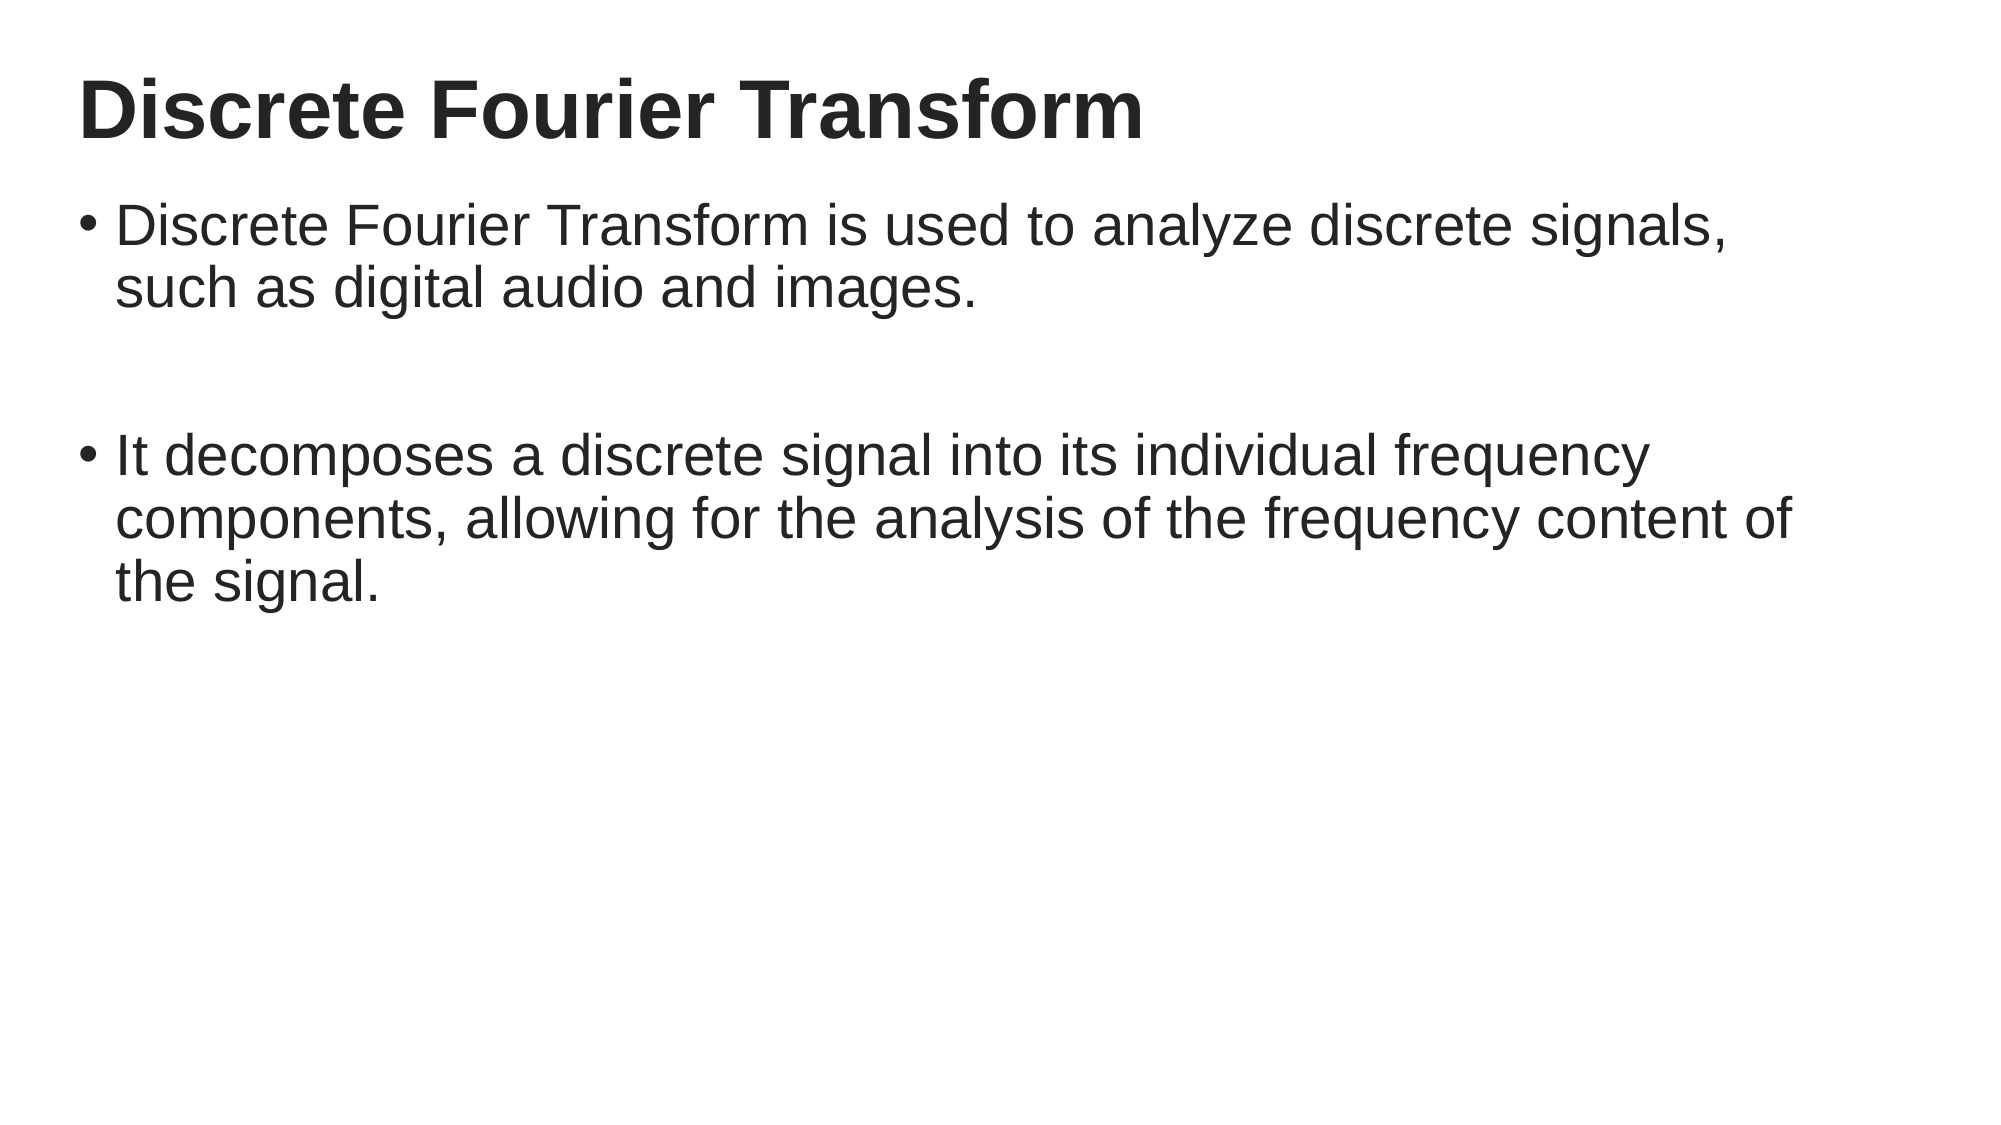

# Discrete Fourier Transform
Discrete Fourier Transform is used to analyze discrete signals, such as digital audio and images.

It decomposes a discrete signal into its individual frequency components, allowing for the analysis of the frequency content of the signal.